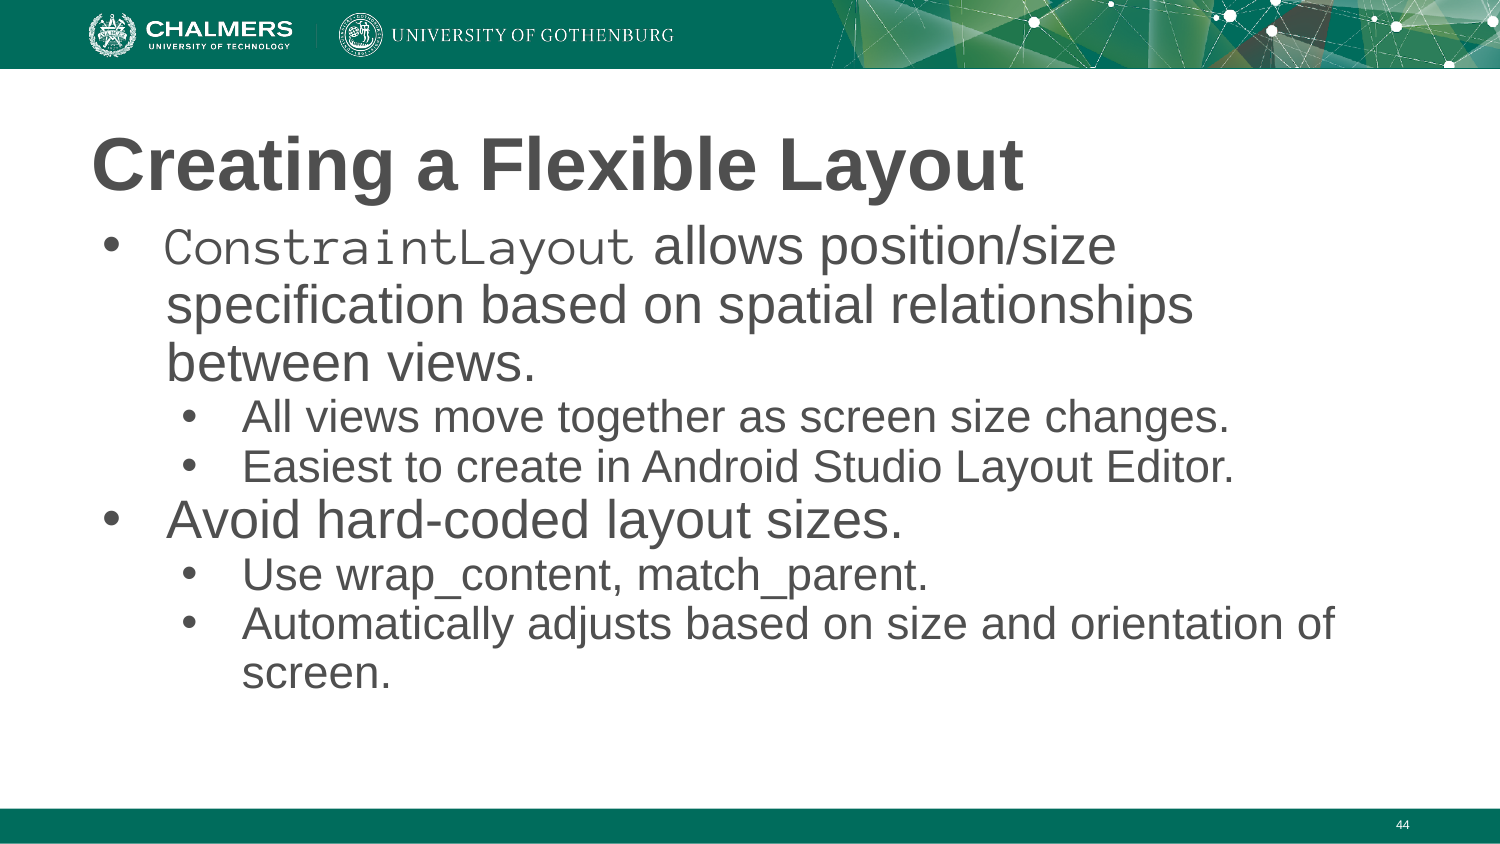

# Creating a Flexible Layout
ConstraintLayout allows position/size specification based on spatial relationships between views.
All views move together as screen size changes.
Easiest to create in Android Studio Layout Editor.
Avoid hard-coded layout sizes.
Use wrap_content, match_parent.
Automatically adjusts based on size and orientation of screen.
44